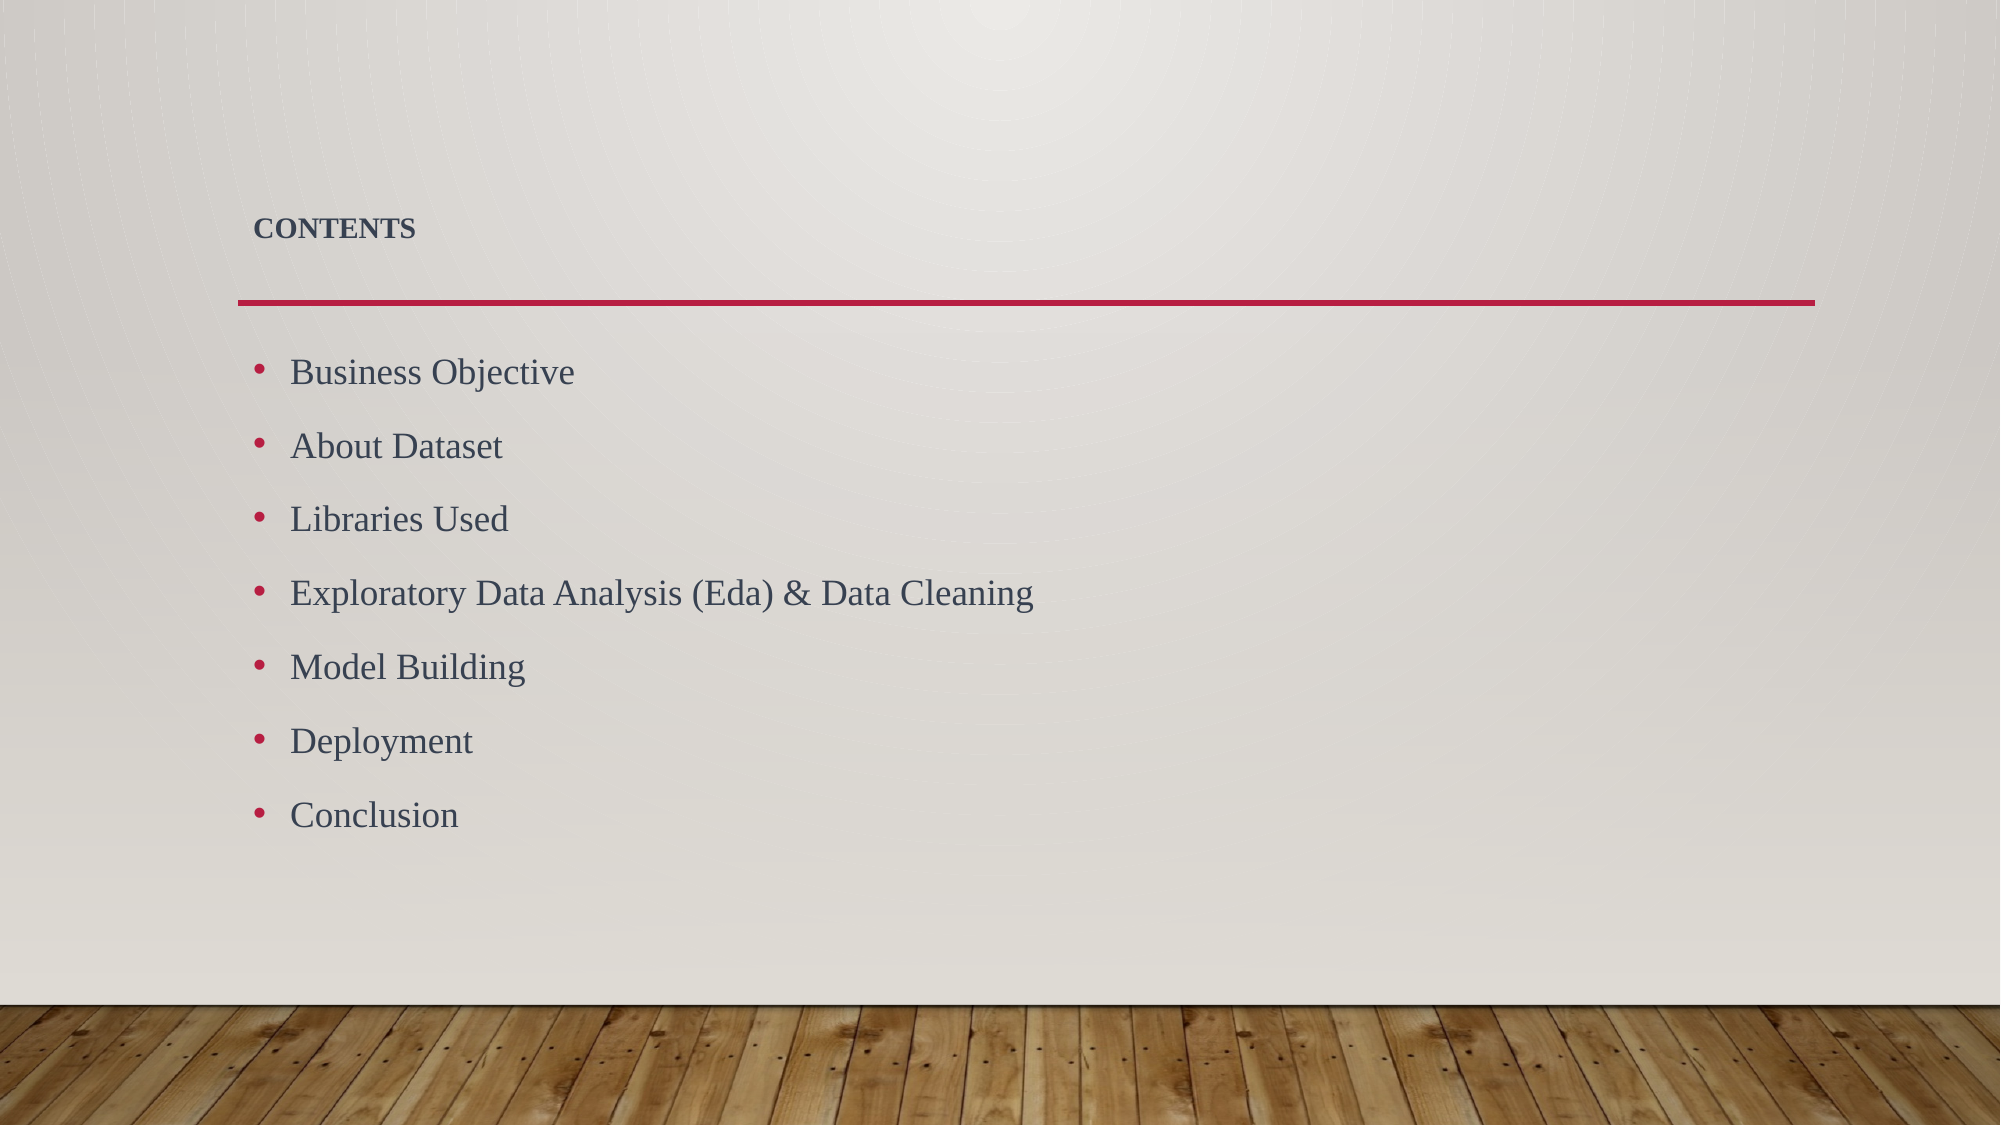

# Contents
Business Objective
About Dataset
Libraries Used
Exploratory Data Analysis (Eda) & Data Cleaning
Model Building
Deployment
Conclusion